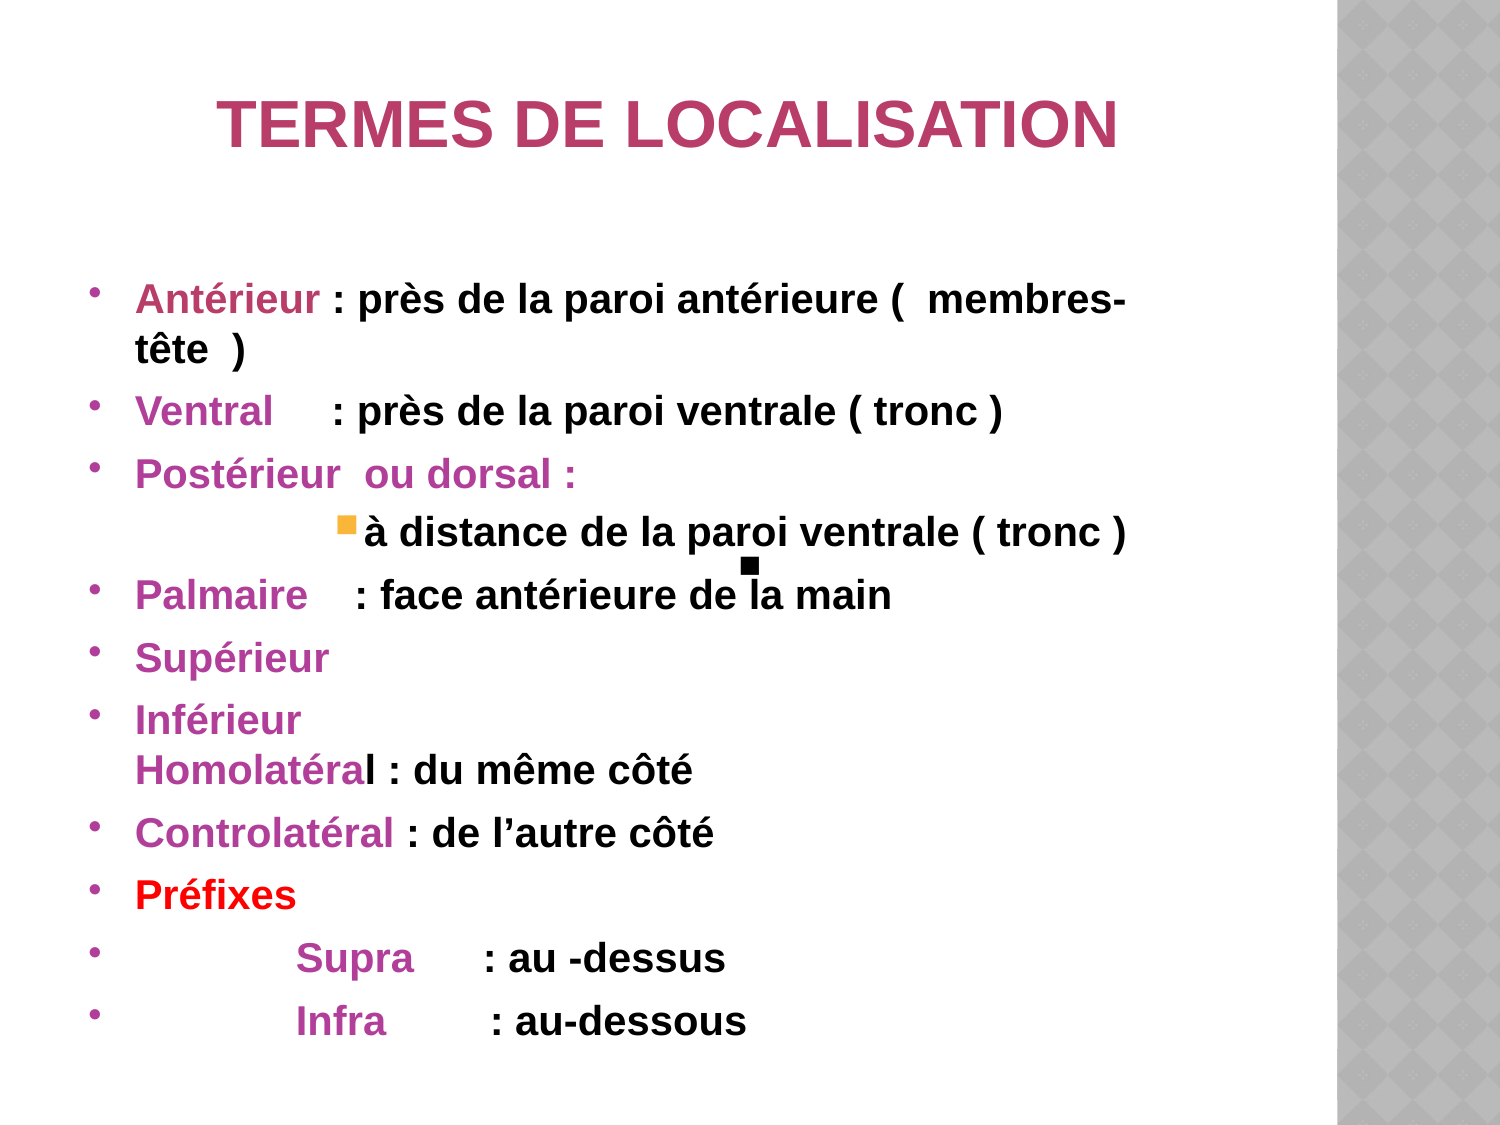

# Termes de localisation
Antérieur : près de la paroi antérieure (  membres- tête  )
Ventral     : près de la paroi ventrale ( tronc )
Postérieur  ou dorsal :
à distance de la paroi ventrale ( tronc )
Palmaire    : face antérieure de la main
Supérieur
Inférieur 						 Homolatéral : du même côté
Controlatéral : de l’autre côté
Préfixes
              Supra      : au -dessus
              Infra         : au-dessous

■